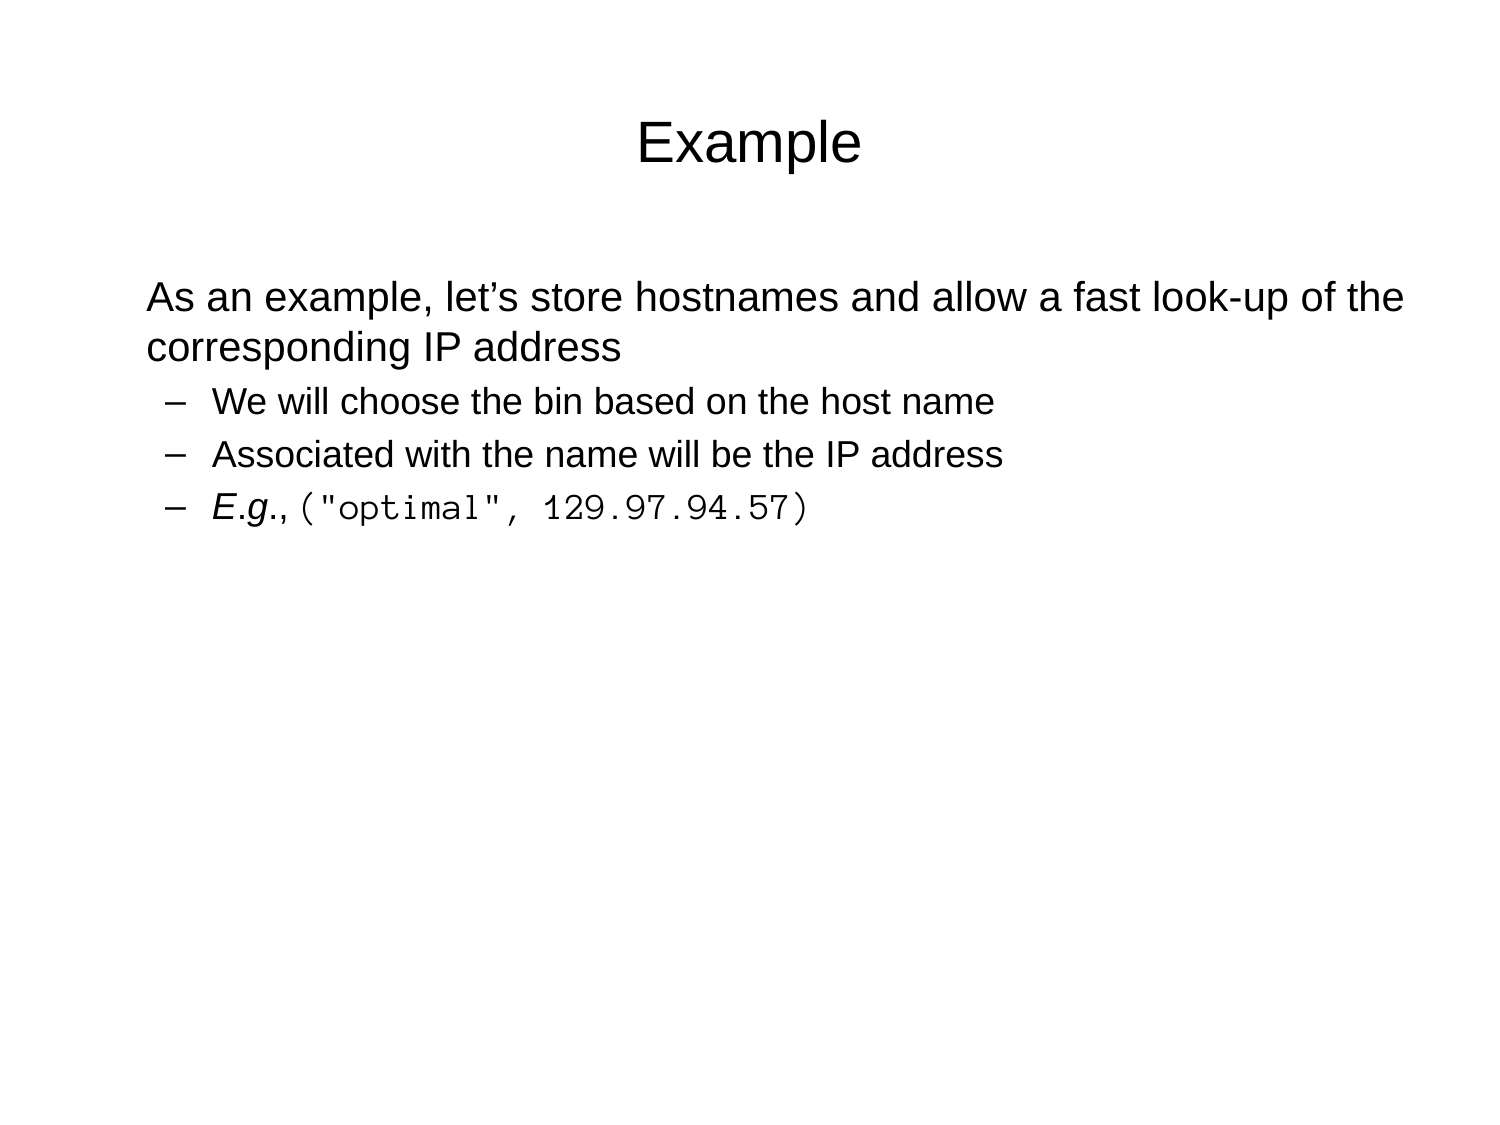

# Example
	As an example, let’s store hostnames and allow a fast look-up of the corresponding IP address
We will choose the bin based on the host name
Associated with the name will be the IP address
E.g., ("optimal", 129.97.94.57)